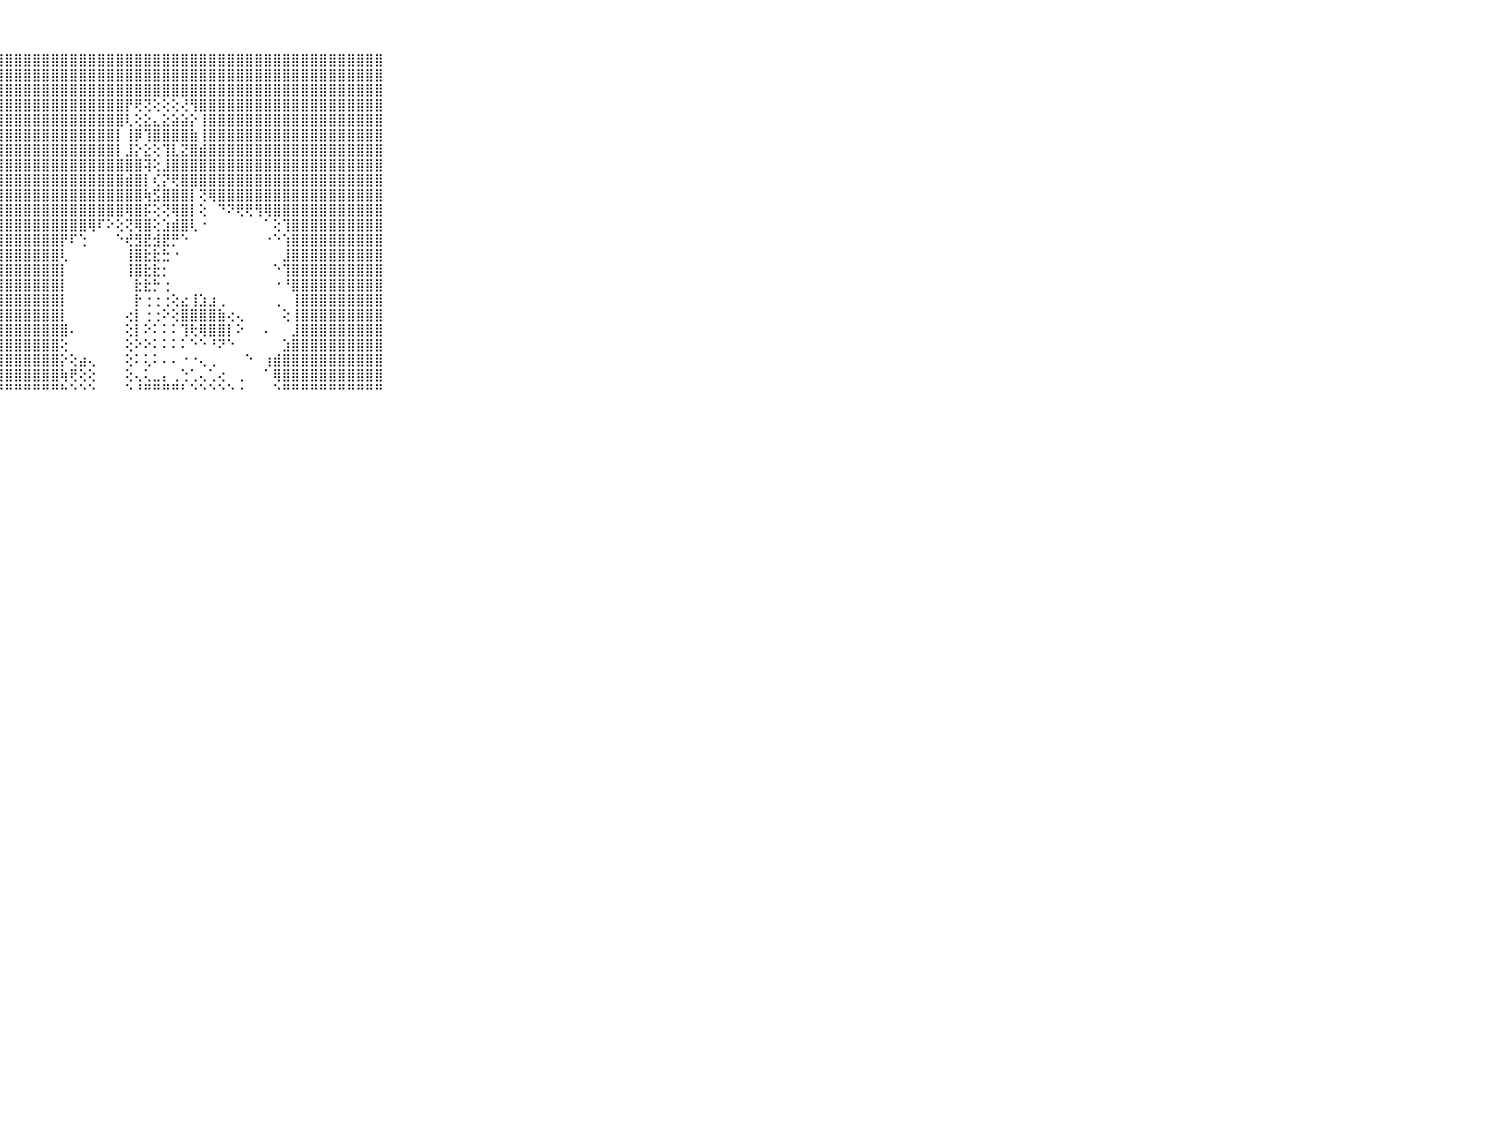

⠀⠀⠀⠀⠀⠀⠀⠀⠀⠀⠀⣿⣿⣿⣿⣿⣿⣿⣿⣿⣿⣿⣿⣿⣿⣿⣿⣿⣿⣿⣿⣿⣿⣿⣿⣿⣿⣿⣿⣿⣿⣿⣿⣿⣿⣿⣿⣿⣿⣿⣿⣿⣿⣿⣿⣿⣿⣿⣿⣿⣿⣿⣿⣿⣿⣿⣿⣿⣿⠀⠀⠀⠀⠀⠀⠀⠀⠀⠀⠀⠀
⠀⠀⠀⠀⠀⠀⠀⠀⠀⠀⠀⣿⣿⣿⣿⣿⣿⣿⣿⣿⣿⣿⣿⣿⣿⣿⣿⣿⣿⣿⣿⣿⣿⣿⣿⣿⣿⣿⣿⣿⣿⣿⣿⣿⣿⣿⣿⣿⣿⣿⣿⣿⣿⣿⣿⣿⣿⣿⣿⣿⣿⣿⣿⣿⣿⣿⣿⣿⣿⠀⠀⠀⠀⠀⠀⠀⠀⠀⠀⠀⠀
⠀⠀⠀⠀⠀⠀⠀⠀⠀⠀⠀⣿⣿⣿⣿⣿⣿⣿⣿⣿⣿⣿⣿⣿⣿⣿⣿⣿⣿⣿⣿⣿⣿⣿⣿⣿⣿⣿⣿⣿⣿⣿⣿⣿⣿⣿⣿⣿⣿⣿⣿⣿⣿⣿⣿⣿⣿⣿⣿⣿⣿⣿⣿⣿⣿⣿⣿⣿⣿⠀⠀⠀⠀⠀⠀⠀⠀⠀⠀⠀⠀
⠀⠀⠀⠀⠀⠀⠀⠀⠀⠀⠀⣿⣿⣿⣿⣿⣿⣿⣿⣿⣿⣿⣿⣿⣿⣿⣿⣿⣿⣿⣿⣿⣿⣿⣿⣿⣿⣿⣿⣿⣿⡟⢟⢝⢕⢕⢕⢜⢻⣿⣿⣿⣿⣿⣿⣿⣿⣿⣿⣿⣿⣿⣿⣿⣿⣿⣿⣿⣿⠀⠀⠀⠀⠀⠀⠀⠀⠀⠀⠀⠀
⠀⠀⠀⠀⠀⠀⠀⠀⠀⠀⠀⣿⣿⣿⣿⣿⣿⣿⣿⣿⣿⣿⣿⣿⣿⣿⣿⣿⣿⣿⣿⣿⣿⣿⣿⣿⣿⣿⣿⣿⣿⢇⢕⣕⣄⣕⣵⣵⡕⢸⣿⣿⣿⣿⣿⣿⣿⣿⣿⣿⣿⣿⣿⣿⣿⣿⣿⣿⣿⠀⠀⠀⠀⠀⠀⠀⠀⠀⠀⠀⠀
⠀⠀⠀⠀⠀⠀⠀⠀⠀⠀⠀⣿⣿⣿⣿⣿⣿⣿⣿⣿⣿⣿⣿⣿⣿⣿⣿⣿⣿⣿⣿⣿⣿⣿⣿⣿⣿⣿⣿⣿⡇⢸⡿⢹⣿⣿⣿⣿⣷⢸⣿⣿⣿⣿⣿⣿⣿⣿⣿⣿⣿⣿⣿⣿⣿⣿⣿⣿⣿⠀⠀⠀⠀⠀⠀⠀⠀⠀⠀⠀⠀
⠀⠀⠀⠀⠀⠀⠀⠀⠀⠀⠀⣿⣿⣿⣿⣿⣿⣿⣿⣿⣿⣿⣿⣿⣿⣿⣿⣿⣿⣿⣿⣿⣿⣿⣿⣿⣿⣿⣿⣿⡇⣸⡕⣕⢕⢹⣇⣝⣿⣾⣿⣿⣿⣿⣿⣿⣿⣿⣿⣿⣿⣿⣿⣿⣿⣿⣿⣿⣿⠀⠀⠀⠀⠀⠀⠀⠀⠀⠀⠀⠀
⠀⠀⠀⠀⠀⠀⠀⠀⠀⠀⠀⣿⣿⣿⣿⣿⣿⣿⣿⣿⣿⣿⣿⣿⣿⣿⣿⣿⣿⣿⣿⣿⣿⣿⣿⣿⣿⣿⣿⣿⣿⣿⣿⢽⢕⣸⣿⣿⣿⣿⣿⣿⣿⣿⣿⣿⣿⣿⣿⣿⣿⣿⣿⣿⣿⣿⣿⣿⣿⠀⠀⠀⠀⠀⠀⠀⠀⠀⠀⠀⠀
⠀⠀⠀⠀⠀⠀⠀⠀⠀⠀⠀⣿⣿⣿⣿⣿⣿⣿⣿⣿⣿⣿⣿⣿⣿⣿⣿⣿⣿⣿⣿⣿⣿⣿⣿⣿⣿⣿⣿⣿⣿⣾⣿⡇⢎⡝⢟⣿⣿⣿⣿⣿⣿⣿⣿⣿⣿⣿⣿⣿⣿⣿⣿⣿⣿⣿⣿⣿⣿⠀⠀⠀⠀⠀⠀⠀⠀⠀⠀⠀⠀
⠀⠀⠀⠀⠀⠀⠀⠀⠀⠀⠀⣿⣿⣿⣿⣿⣿⣿⣿⣿⣿⣿⣿⣿⣿⣿⣿⣿⣿⣿⣿⣿⣿⣿⣿⣿⣿⣿⣿⣿⣿⣿⣿⢷⣫⣿⣿⣿⡇⢝⢿⣿⣿⣿⣿⣿⣿⣿⣿⣿⣿⣿⣿⣿⣿⣿⣿⣿⣿⠀⠀⠀⠀⠀⠀⠀⠀⠀⠀⠀⠀
⠀⠀⠀⠀⠀⠀⠀⠀⠀⠀⠀⣿⣿⣿⣿⣿⣿⣿⣿⣿⣿⣿⣿⣿⣿⣿⣿⣿⣿⣿⣿⣿⣿⣿⣿⣿⣿⣿⣿⣿⣿⢿⣿⡯⢕⢝⢿⣿⡇⢕⠀⠙⠝⢟⢟⢻⢿⣿⣿⣿⣿⣿⣿⣿⣿⣿⣿⣿⣿⠀⠀⠀⠀⠀⠀⠀⠀⠀⠀⠀⠀
⠀⠀⠀⠀⠀⠀⠀⠀⠀⠀⠀⣿⣿⣿⣿⣿⣿⣿⣿⣿⣿⣿⣿⣿⣿⣿⣿⣿⣿⣿⣿⣿⣿⣿⣿⣿⣿⢿⠏⠕⢕⢝⢿⣿⢕⣱⣾⣿⢇⠐⠀⠀⠀⠀⠀⠀⠁⢕⢹⣿⣿⣿⣿⣿⣿⣿⣿⣿⣿⠀⠀⠀⠀⠀⠀⠀⠀⠀⠀⠀⠀
⠀⠀⠀⠀⠀⠀⠀⠀⠀⠀⠀⣿⣿⣿⣿⣿⣿⣿⣿⣿⣿⣿⣿⣿⣿⣿⣿⣿⣿⣿⣿⣿⣿⣿⡟⠏⢑⠀⠀⠀⠑⢞⣻⣟⣺⣟⡛⠑⠀⠀⠀⠀⠀⠀⠀⠀⠐⠑⢱⣿⣿⣿⣿⣿⣿⣿⣿⣿⣿⠀⠀⠀⠀⠀⠀⠀⠀⠀⠀⠀⠀
⠀⠀⠀⠀⠀⠀⠀⠀⠀⠀⠀⣿⣿⣿⣿⣿⣿⣿⣿⣿⣿⣿⣿⣿⣿⣿⣿⣿⣿⣿⣿⣿⣿⣿⢇⠀⠀⠀⠀⠀⠀⢸⣿⣗⣗⣓⠐⠀⠀⠀⠀⠀⠀⠀⠀⠀⠀⠀⣸⣿⣿⣿⣿⣿⣿⣿⣿⣿⣿⠀⠀⠀⠀⠀⠀⠀⠀⠀⠀⠀⠀
⠀⠀⠀⠀⠀⠀⠀⠀⠀⠀⠀⣿⣿⣿⣿⣿⣿⣿⣿⣿⣿⣿⣿⣿⣿⣿⣿⣿⣿⣿⣿⣿⣿⣿⡇⠀⠀⠀⠀⠀⠀⢸⣿⣗⣗⡂⠀⠀⠀⠀⠀⠀⠀⠀⠀⠀⠀⠑⢹⣿⣿⣿⣿⣿⣿⣿⣿⣿⣿⠀⠀⠀⠀⠀⠀⠀⠀⠀⠀⠀⠀
⠀⠀⠀⠀⠀⠀⠀⠀⠀⠀⠀⣿⣿⣿⣿⣿⣿⣿⣿⣿⣿⣿⣿⣿⣿⣿⣿⣿⣿⣿⣿⣿⣿⣿⡇⠀⠀⠀⠀⠀⠀⠀⣗⣗⡓⢐⠀⠀⠀⠀⠀⠀⠀⠀⠀⠀⠀⠐⠘⣿⣿⣿⣿⣿⣿⣿⣿⣿⣿⠀⠀⠀⠀⠀⠀⠀⠀⠀⠀⠀⠀
⠀⠀⠀⠀⠀⠀⠀⠀⠀⠀⠀⣿⣿⣿⣿⣿⣿⣿⣿⣿⣿⣿⣿⣿⣿⣿⣿⣿⣿⣿⣿⣿⣿⣿⡇⠀⠀⠀⠀⠀⠀⠀⡗⢐⢐⢐⢕⣔⢸⣱⣰⢀⠀⠀⠀⠀⠀⢀⠀⢸⣿⣿⣿⣿⣿⣿⣿⣿⣿⠀⠀⠀⠀⠀⠀⠀⠀⠀⠀⠀⠀
⠀⠀⠀⠀⠀⠀⠀⠀⠀⠀⠀⣿⣿⣿⣿⣿⣿⣿⣿⣿⣿⣿⣿⣿⣿⣿⣿⣿⣿⣿⣿⣿⣿⣿⡇⠀⠀⠀⠀⠀⠀⢔⡇⢐⢐⠕⢕⣿⣿⣿⣿⣷⢔⢄⠀⠀⠀⠀⢕⢸⣿⣿⣿⣿⣿⣿⣿⣿⣿⠀⠀⠀⠀⠀⠀⠀⠀⠀⠀⠀⠀
⠀⠀⠀⠀⠀⠀⠀⠀⠀⠀⠀⣿⣿⣿⣿⣿⣿⣿⣿⣿⣿⣿⣿⣿⣿⣿⣿⣿⣿⣿⣿⣿⣿⣿⣿⠄⠀⠀⠀⠀⠀⢕⡇⠕⠅⠅⠅⢹⢗⢿⣿⣿⡇⠕⠀⠀⠄⠀⠀⣸⣿⣿⣿⣿⣿⣿⣿⣿⣿⠀⠀⠀⠀⠀⠀⠀⠀⠀⠀⠀⠀
⠀⠀⠀⠀⠀⠀⠀⠀⠀⠀⠀⣿⣿⣿⣿⣿⣿⣿⣿⣿⣿⣿⣿⣿⣿⣿⣿⣿⣿⣿⣿⣿⣿⣿⢕⠀⠀⠀⠀⠀⠀⢕⠕⠕⠅⠅⠅⠅⠑⠑⠘⠝⠑⠀⠀⠀⠀⠀⣱⣿⣿⣿⣿⣿⣿⣿⣿⣿⣿⠀⠀⠀⠀⠀⠀⠀⠀⠀⠀⠀⠀
⠀⠀⠀⠀⠀⠀⠀⠀⠀⠀⠀⣿⣿⣿⣿⣿⣿⣿⣿⣿⣿⣿⣿⣿⣿⣿⣿⣿⣿⣿⣿⣿⣿⣿⡕⢕⣴⢄⠀⠀⠀⢕⠅⢅⠅⠄⠄⠐⠐⢄⢀⠀⠀⠀⠑⠀⢰⣾⣿⣿⣿⣿⣿⣿⣿⣿⣿⣿⣿⠀⠀⠀⠀⠀⠀⠀⠀⠀⠀⠀⠀
⠀⠀⠀⠀⠀⠀⠀⠀⠀⠀⠀⣿⣿⣿⣿⣿⣿⣿⣿⣿⣿⣿⣿⣿⣿⣿⣿⣿⣿⣿⣿⣿⣿⣿⢷⢟⢕⢕⠀⠀⠀⢕⢄⢅⣀⡄⢀⢑⢁⢄⢁⢔⠀⢀⠀⠀⠁⢿⣿⣿⣿⣿⣿⣿⣿⣿⣿⣿⣿⠀⠀⠀⠀⠀⠀⠀⠀⠀⠀⠀⠀
⠀⠀⠀⠀⠀⠀⠀⠀⠀⠀⠀⠛⠛⠛⠛⠛⠛⠛⠛⠛⠛⠛⠛⠛⠛⠛⠛⠛⠛⠛⠛⠛⠛⠛⠓⠑⠑⠑⠀⠀⠀⠑⠘⠛⠛⠛⠛⠃⠑⠑⠑⠑⠑⠐⠀⠀⠀⠑⠛⠛⠛⠛⠛⠛⠛⠛⠛⠛⠛⠀⠀⠀⠀⠀⠀⠀⠀⠀⠀⠀⠀